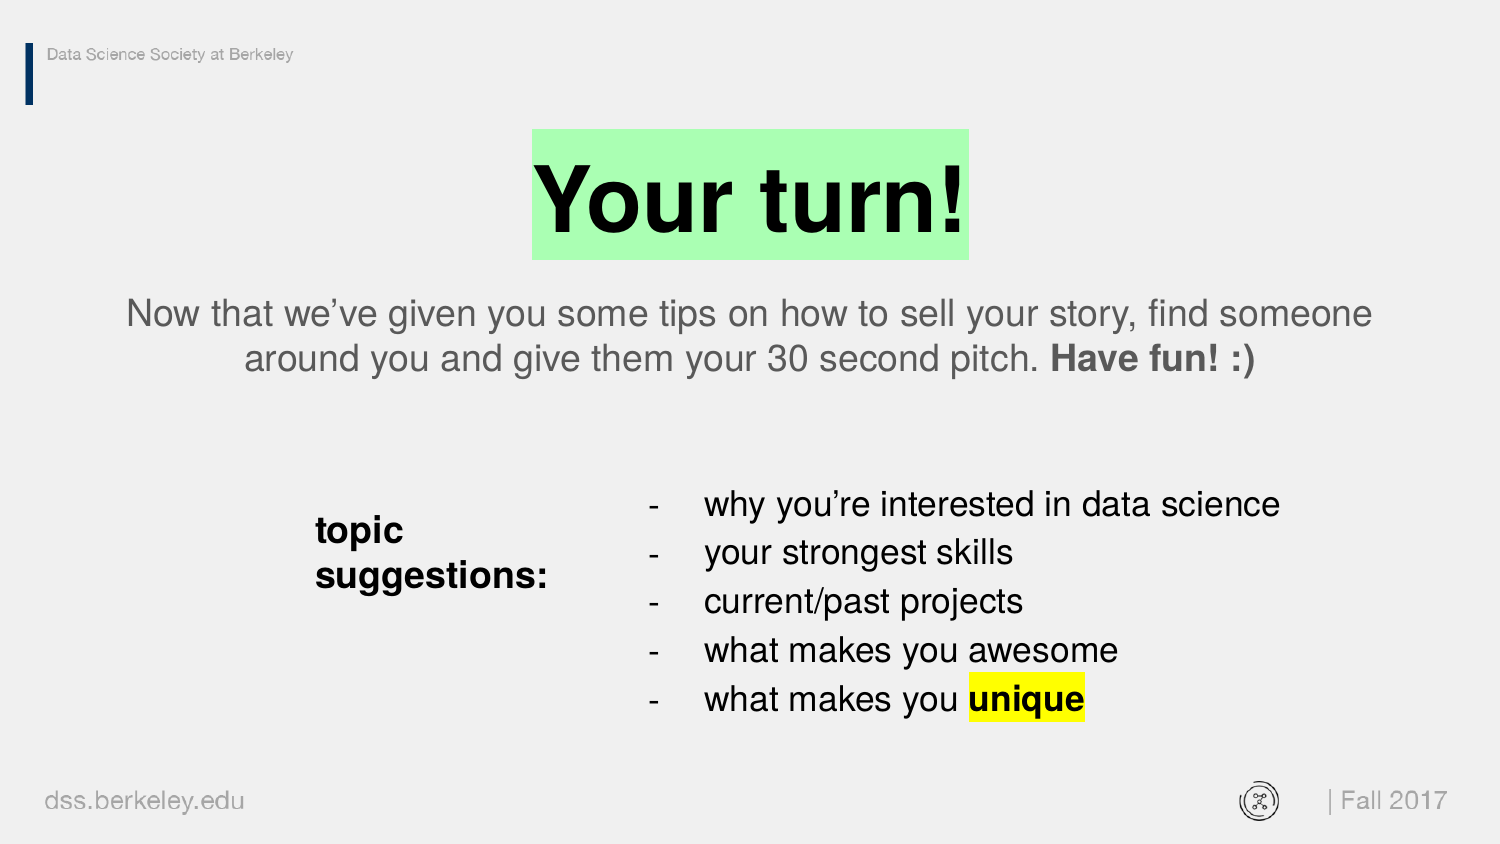

# Your turn!
Now that we’ve given you some tips on how to sell your story, find someone around you and give them your 30 second pitch. Have fun! :)
why you’re interested in data science
your strongest skills
current/past projects
what makes you awesome
what makes you unique

topic suggestions: